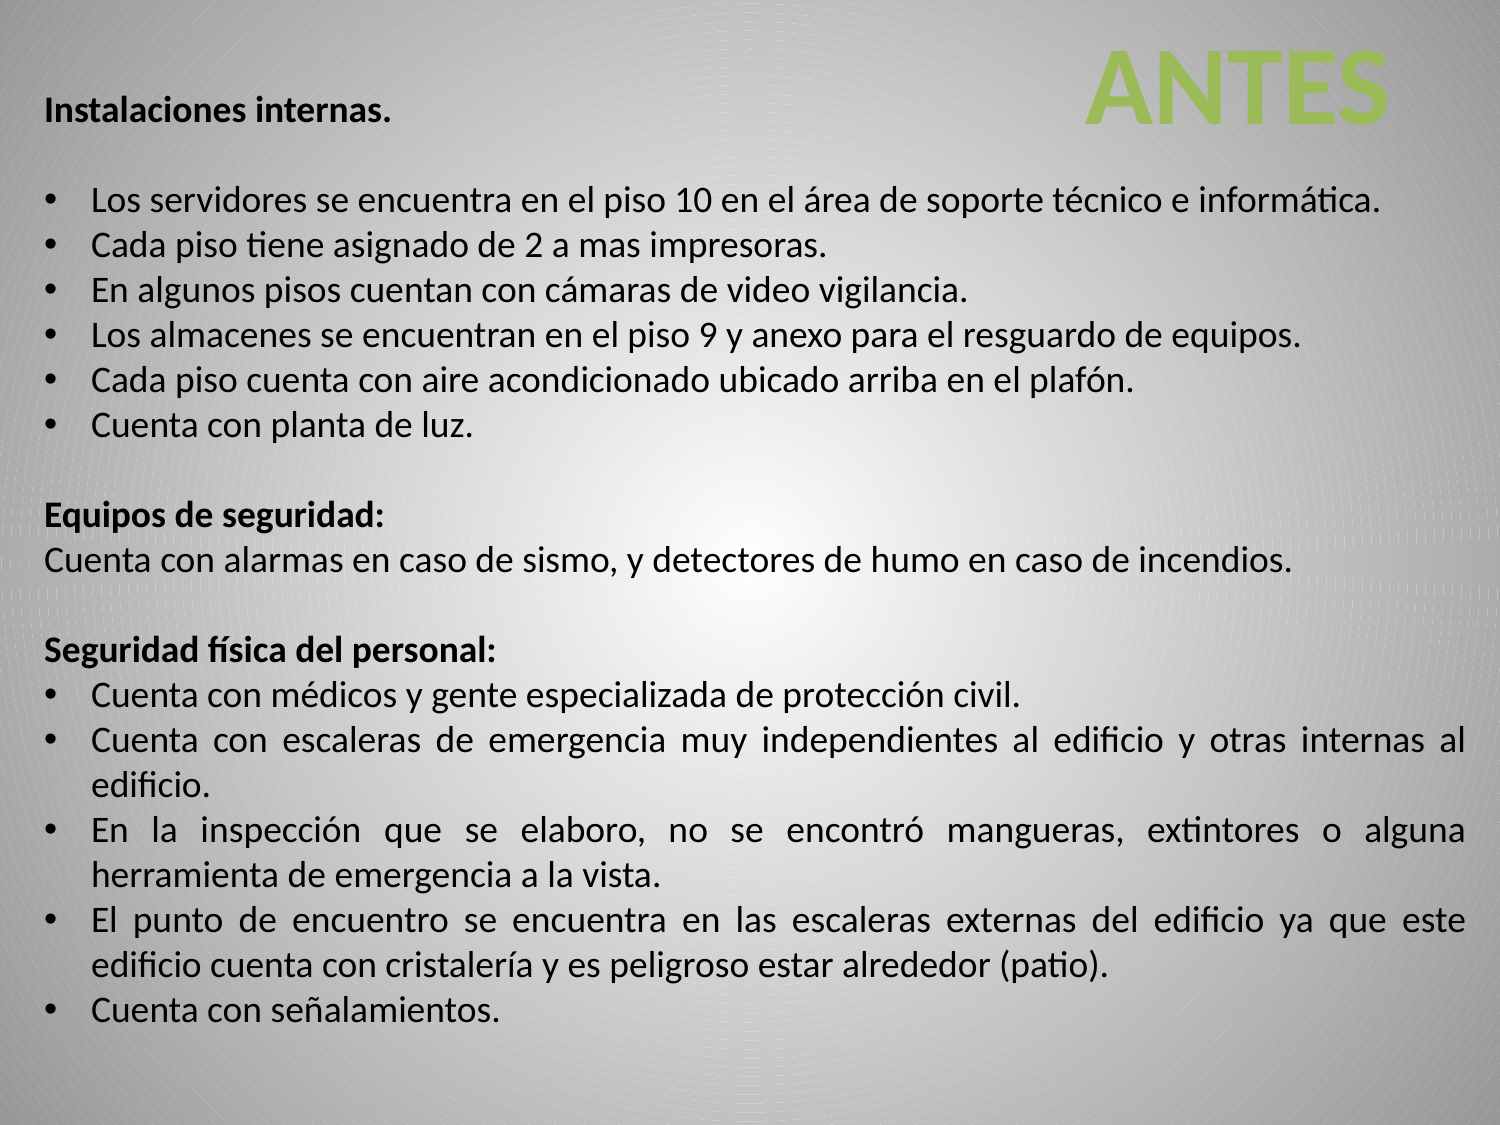

ANTES
Instalaciones internas.

Los servidores se encuentra en el piso 10 en el área de soporte técnico e informática.
Cada piso tiene asignado de 2 a mas impresoras.
En algunos pisos cuentan con cámaras de video vigilancia.
Los almacenes se encuentran en el piso 9 y anexo para el resguardo de equipos.
Cada piso cuenta con aire acondicionado ubicado arriba en el plafón.
Cuenta con planta de luz.

Equipos de seguridad:
Cuenta con alarmas en caso de sismo, y detectores de humo en caso de incendios.

Seguridad física del personal:
Cuenta con médicos y gente especializada de protección civil.
Cuenta con escaleras de emergencia muy independientes al edificio y otras internas al edificio.
En la inspección que se elaboro, no se encontró mangueras, extintores o alguna herramienta de emergencia a la vista.
El punto de encuentro se encuentra en las escaleras externas del edificio ya que este edificio cuenta con cristalería y es peligroso estar alrededor (patio).
Cuenta con señalamientos.